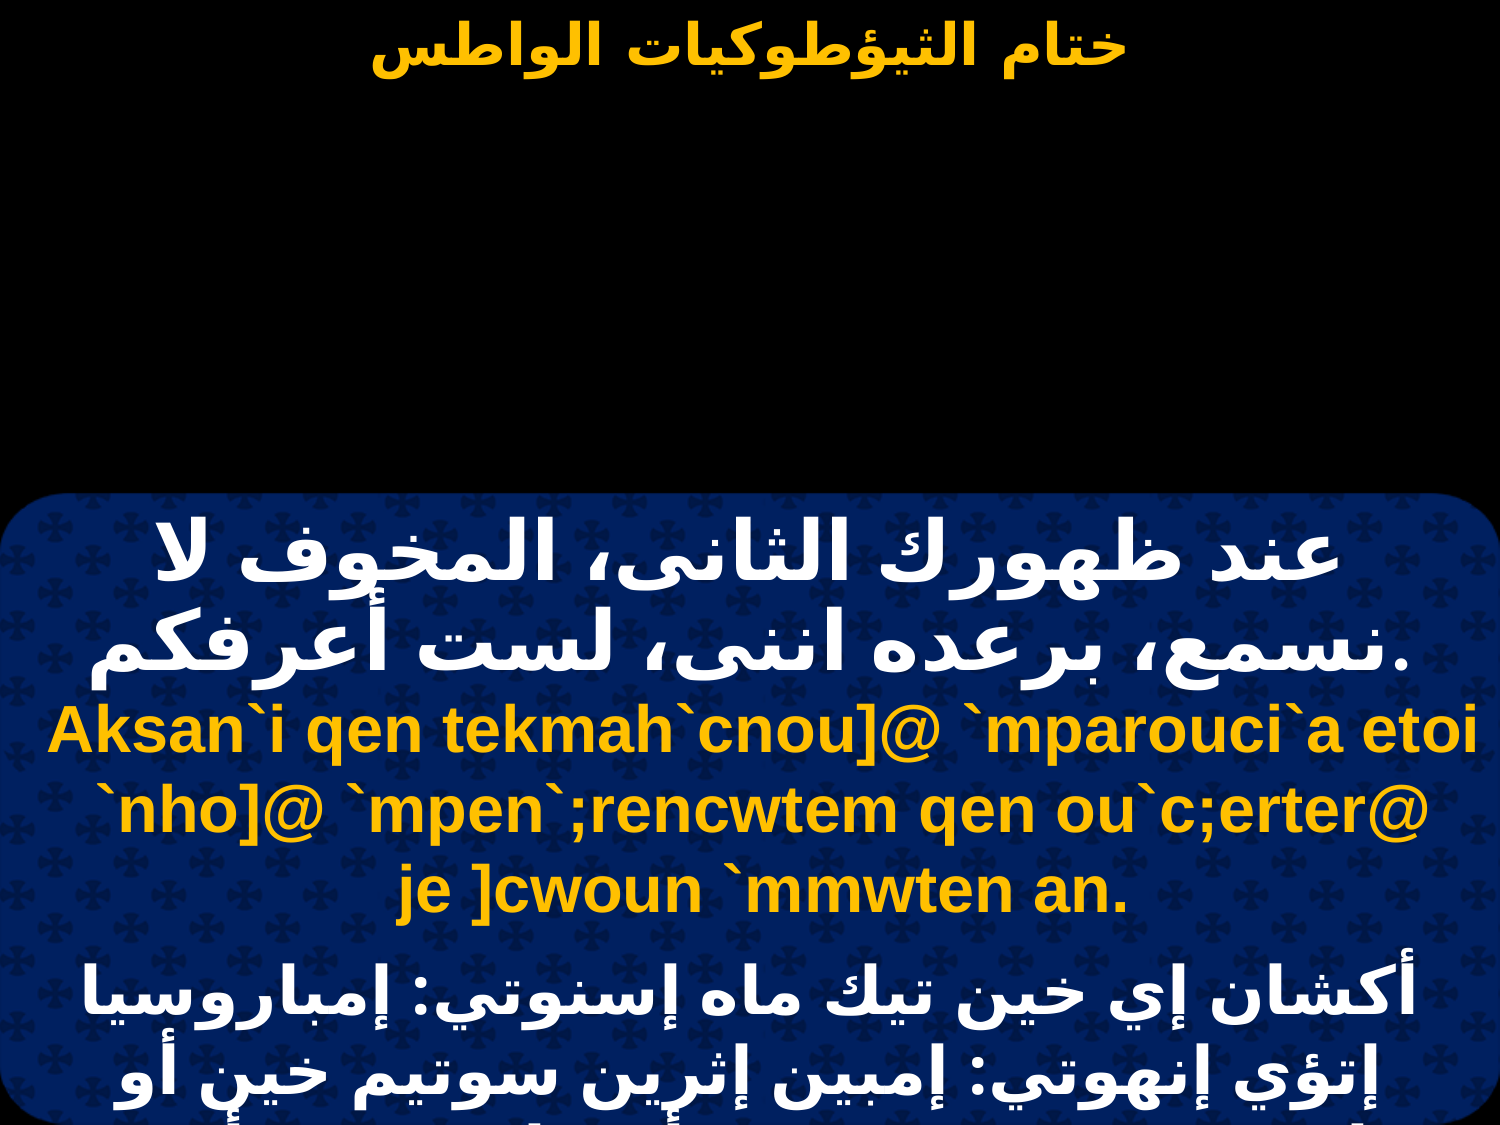

عند ظهورك الثانى، المخوف لا نسمع، برعده اننى، لست أعرفكم.

Aksan`i qen tekmah`cnou]@ `mparouci`a etoi `nho]@ `mpen`;rencwtem qen ou`c;erter@ je ]cwoun `mmwten an.

أكشان إي خين تيك ماه إسنوتي: إمباروسيا إتؤي إنهوتي: إمبين إثرين سوتيم خين أو إستيرتير: جي تي سو أون إم موتين أن.